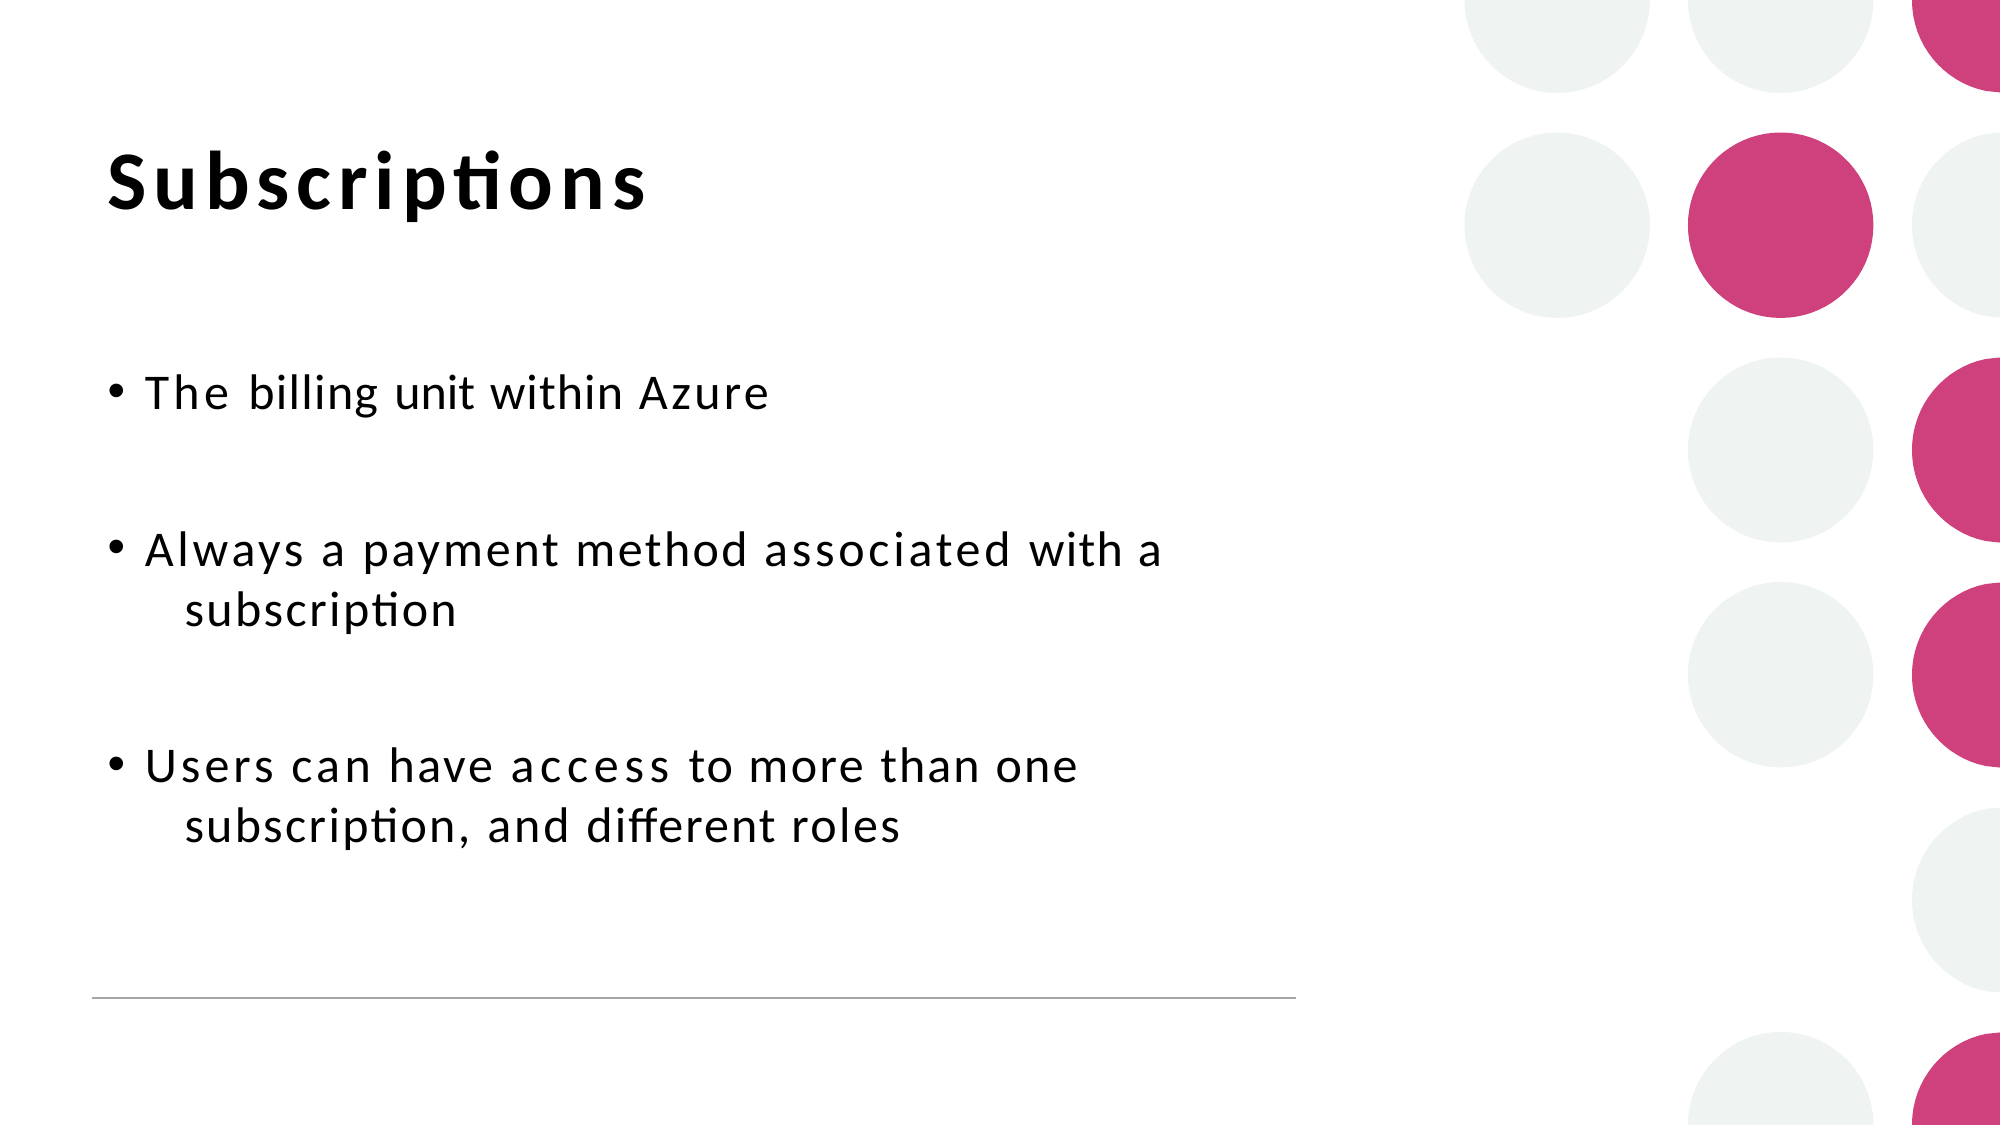

# Subscriptions
The billing unit within Azure

Always a payment method associated with a 	subscription

Users can have access to more than one 	subscription, and different roles